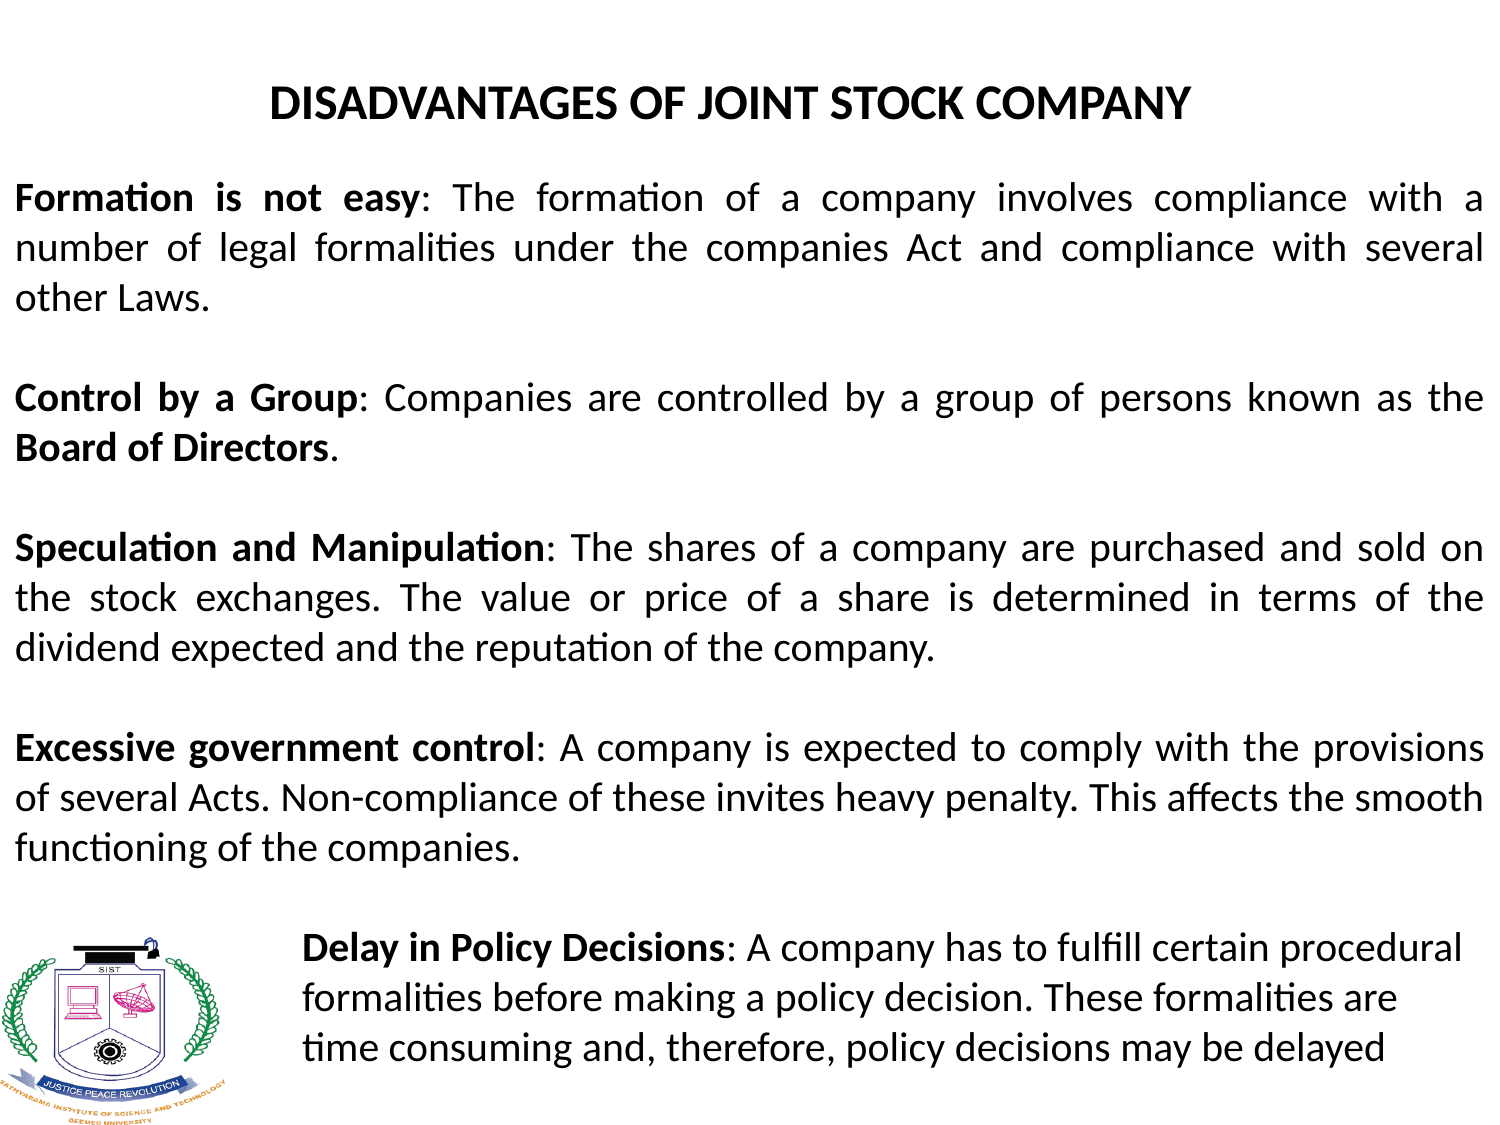

DISADVANTAGES OF JOINT STOCK COMPANY
Formation is not easy: The formation of a company involves compliance with a number of legal formalities under the companies Act and compliance with several other Laws.

Control by a Group: Companies are controlled by a group of persons known as the Board of Directors.

Speculation and Manipulation: The shares of a company are purchased and sold on the stock exchanges. The value or price of a share is determined in terms of the dividend expected and the reputation of the company.

Excessive government control: A company is expected to comply with the provisions of several Acts. Non-compliance of these invites heavy penalty. This affects the smooth functioning of the companies.
Delay in Policy Decisions: A company has to fulfill certain procedural formalities before making a policy decision. These formalities are time consuming and, therefore, policy decisions may be delayed